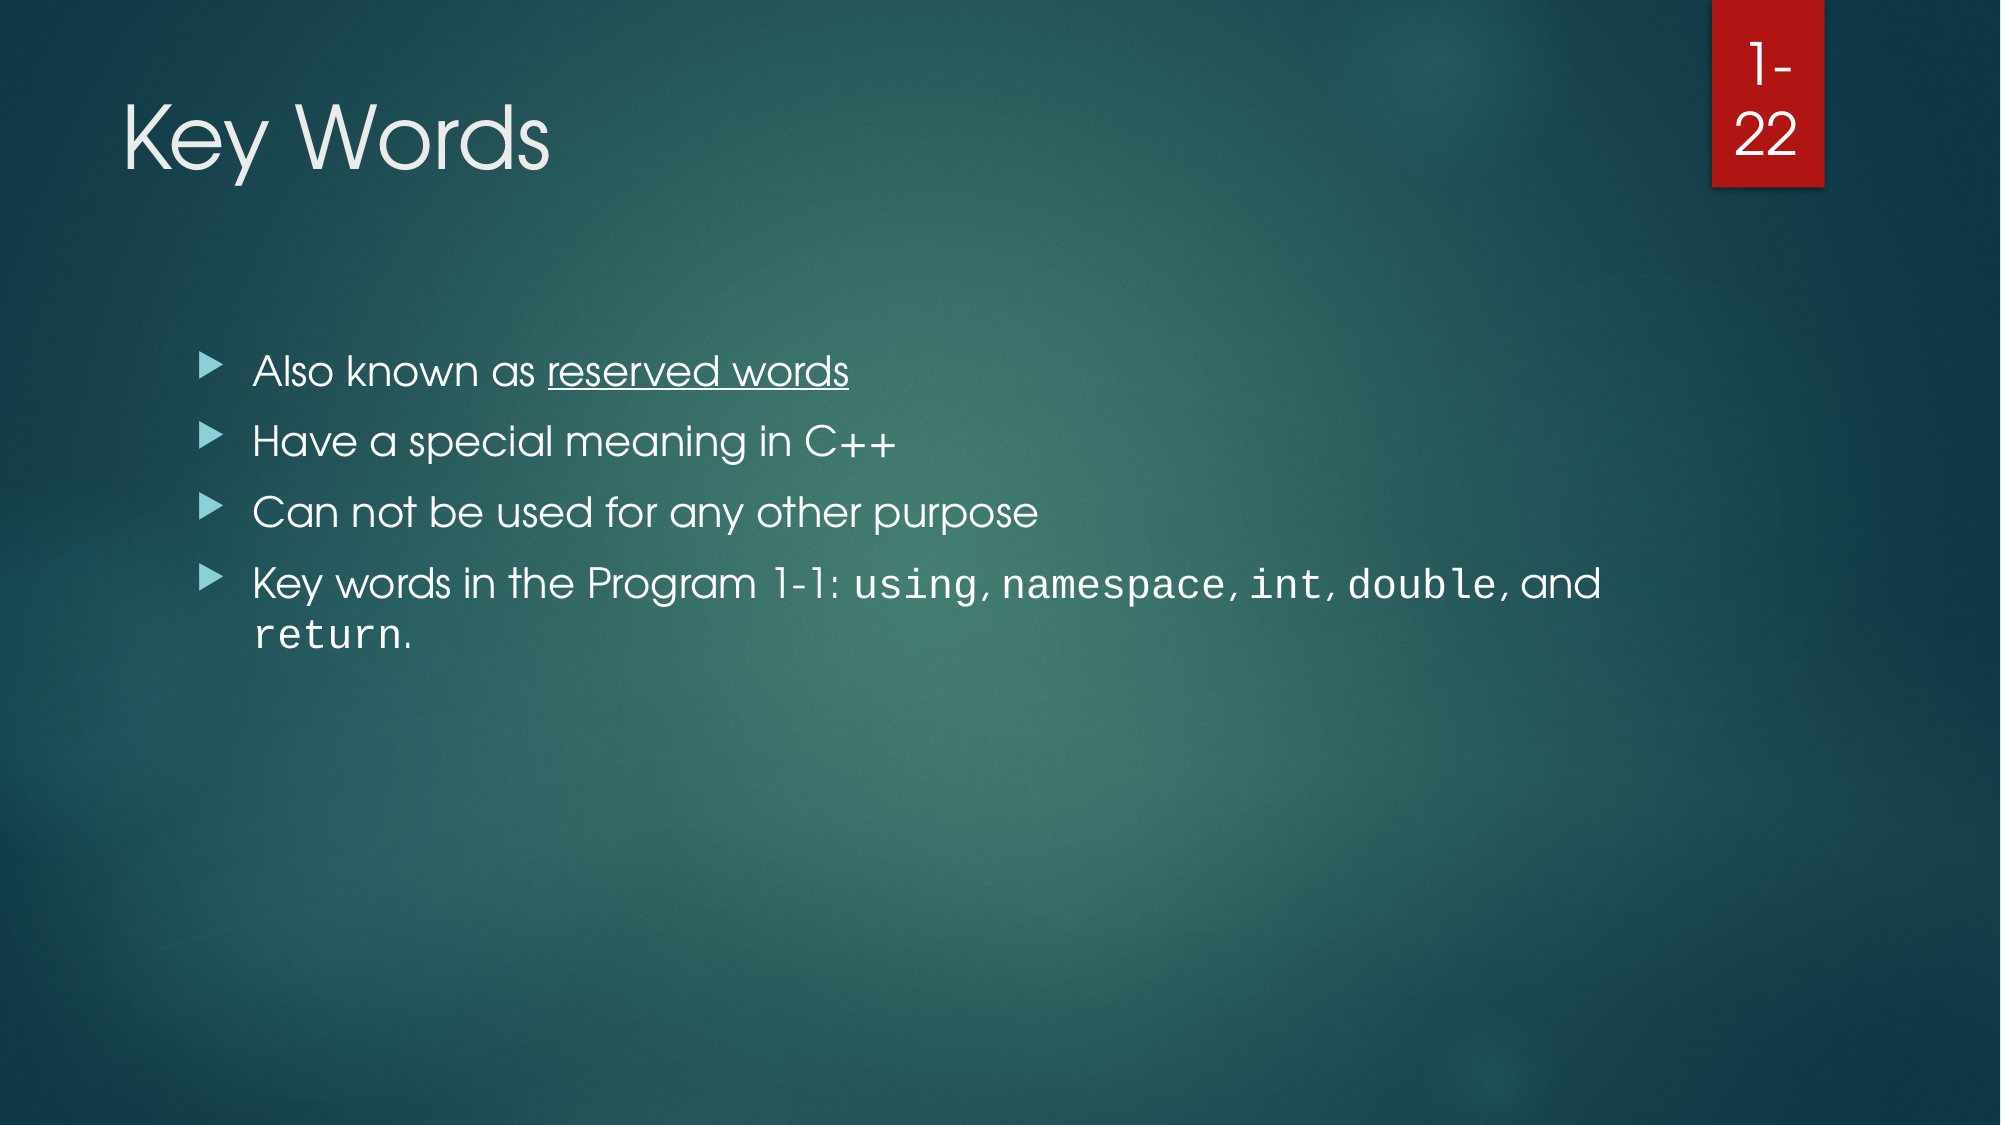

1-22
# Key Words
Also known as reserved words
Have a special meaning in C++
Can not be used for any other purpose
Key words in the Program 1-1: using, namespace, int, double, and return.